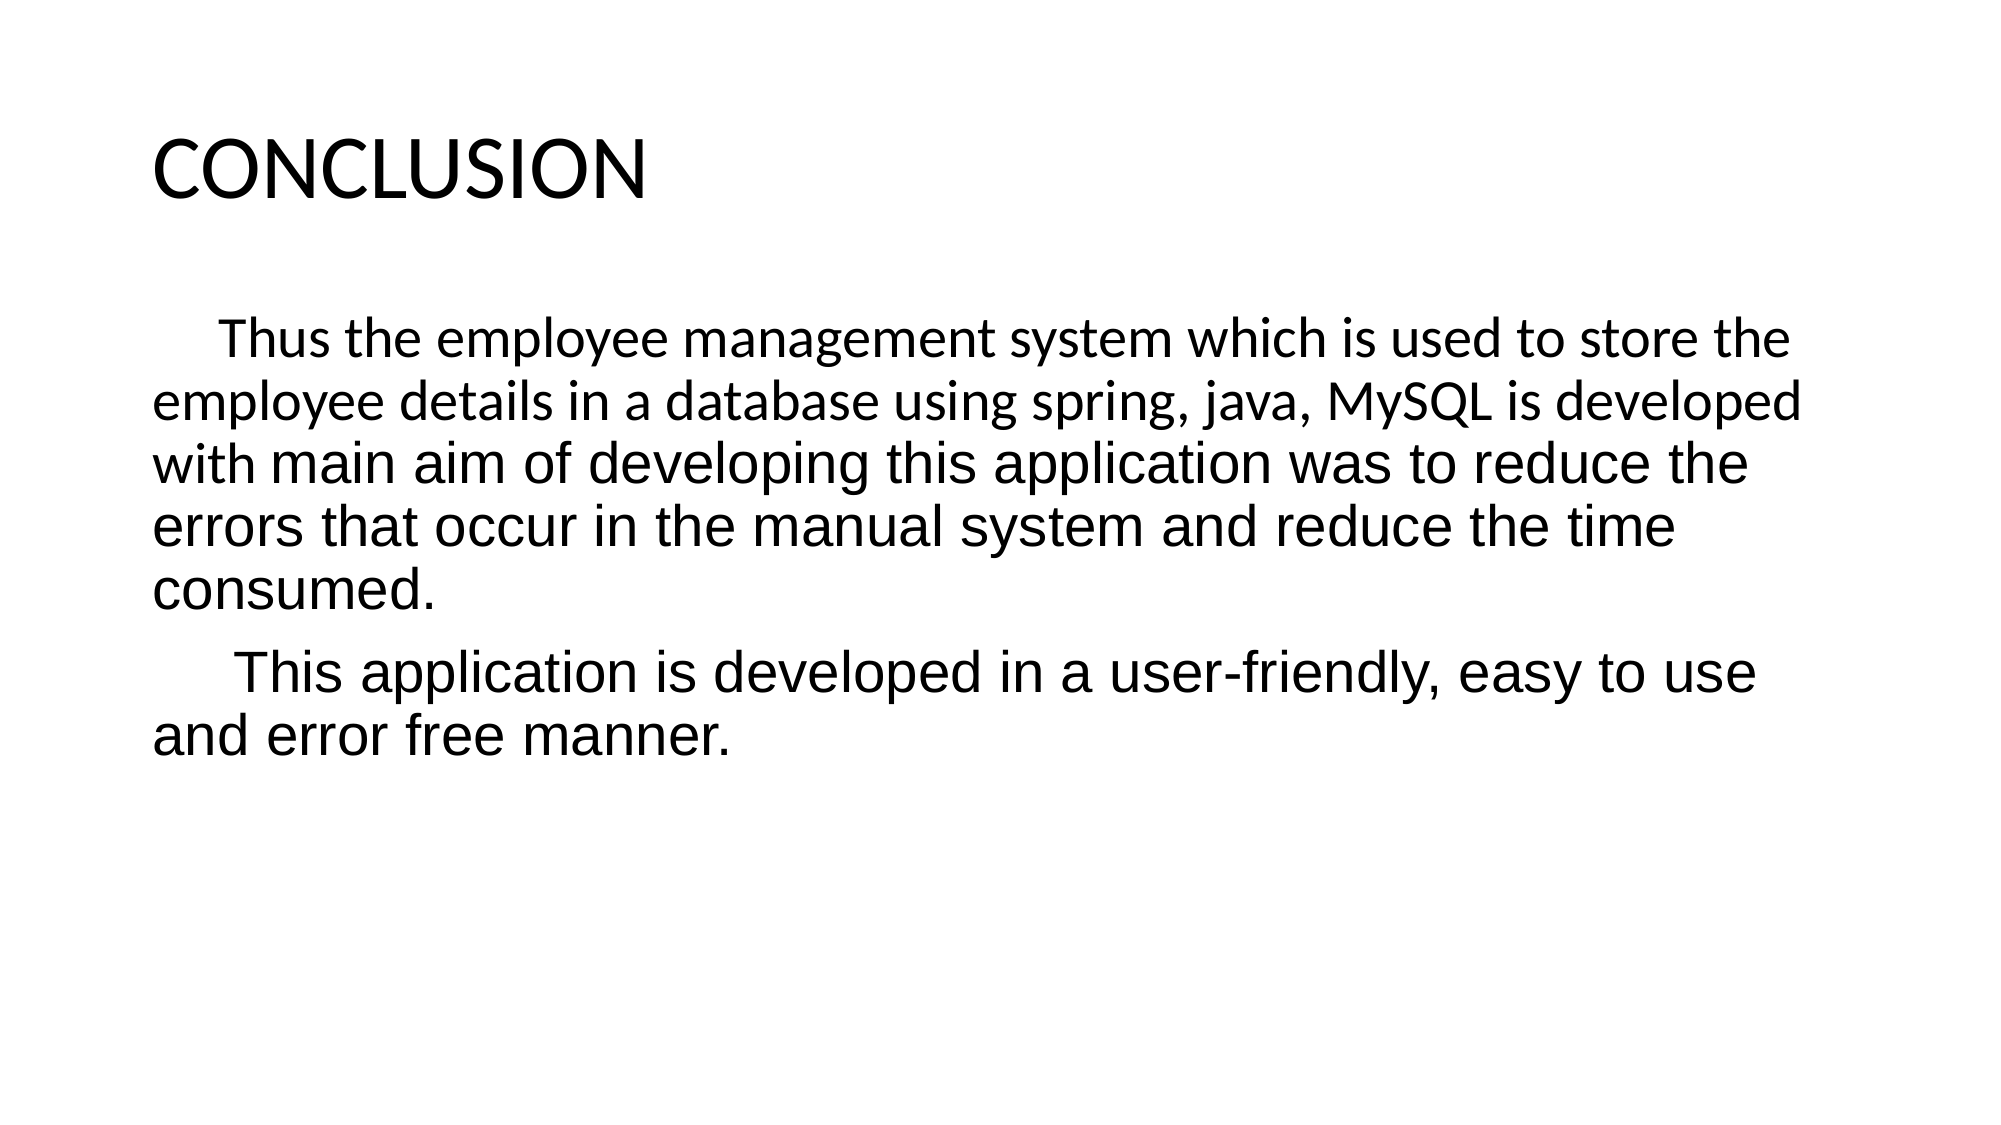

# CONCLUSION
     Thus the employee management system which is used to store the employee details in a database using spring, java, MySQL is developed with main aim of developing this application was to reduce the errors that occur in the manual system and reduce the time consumed.
     This application is developed in a user-friendly, easy to use and error free manner.